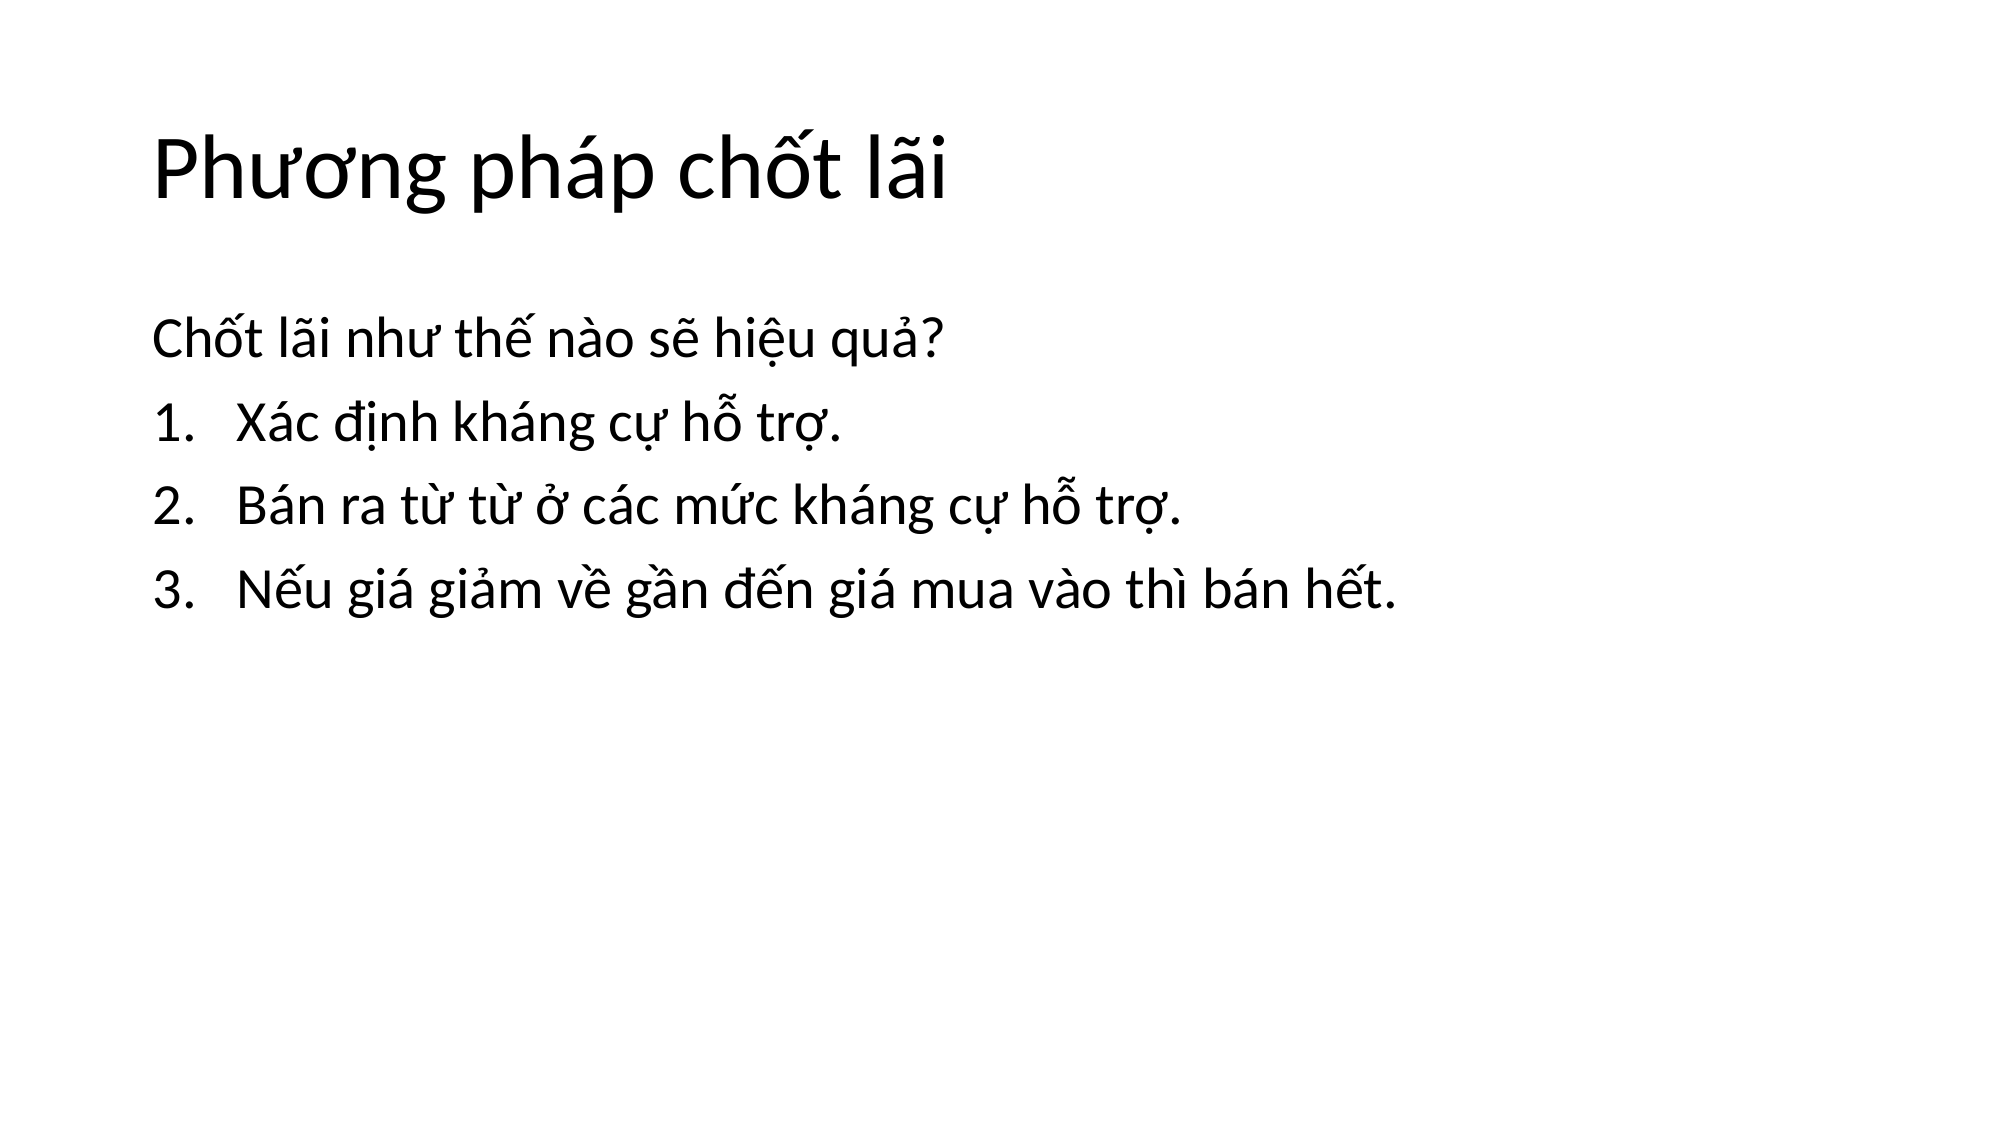

# Phương pháp chốt lãi
Chốt lãi như thế nào sẽ hiệu quả?
Xác định kháng cự hỗ trợ.
Bán ra từ từ ở các mức kháng cự hỗ trợ.
Nếu giá giảm về gần đến giá mua vào thì bán hết.